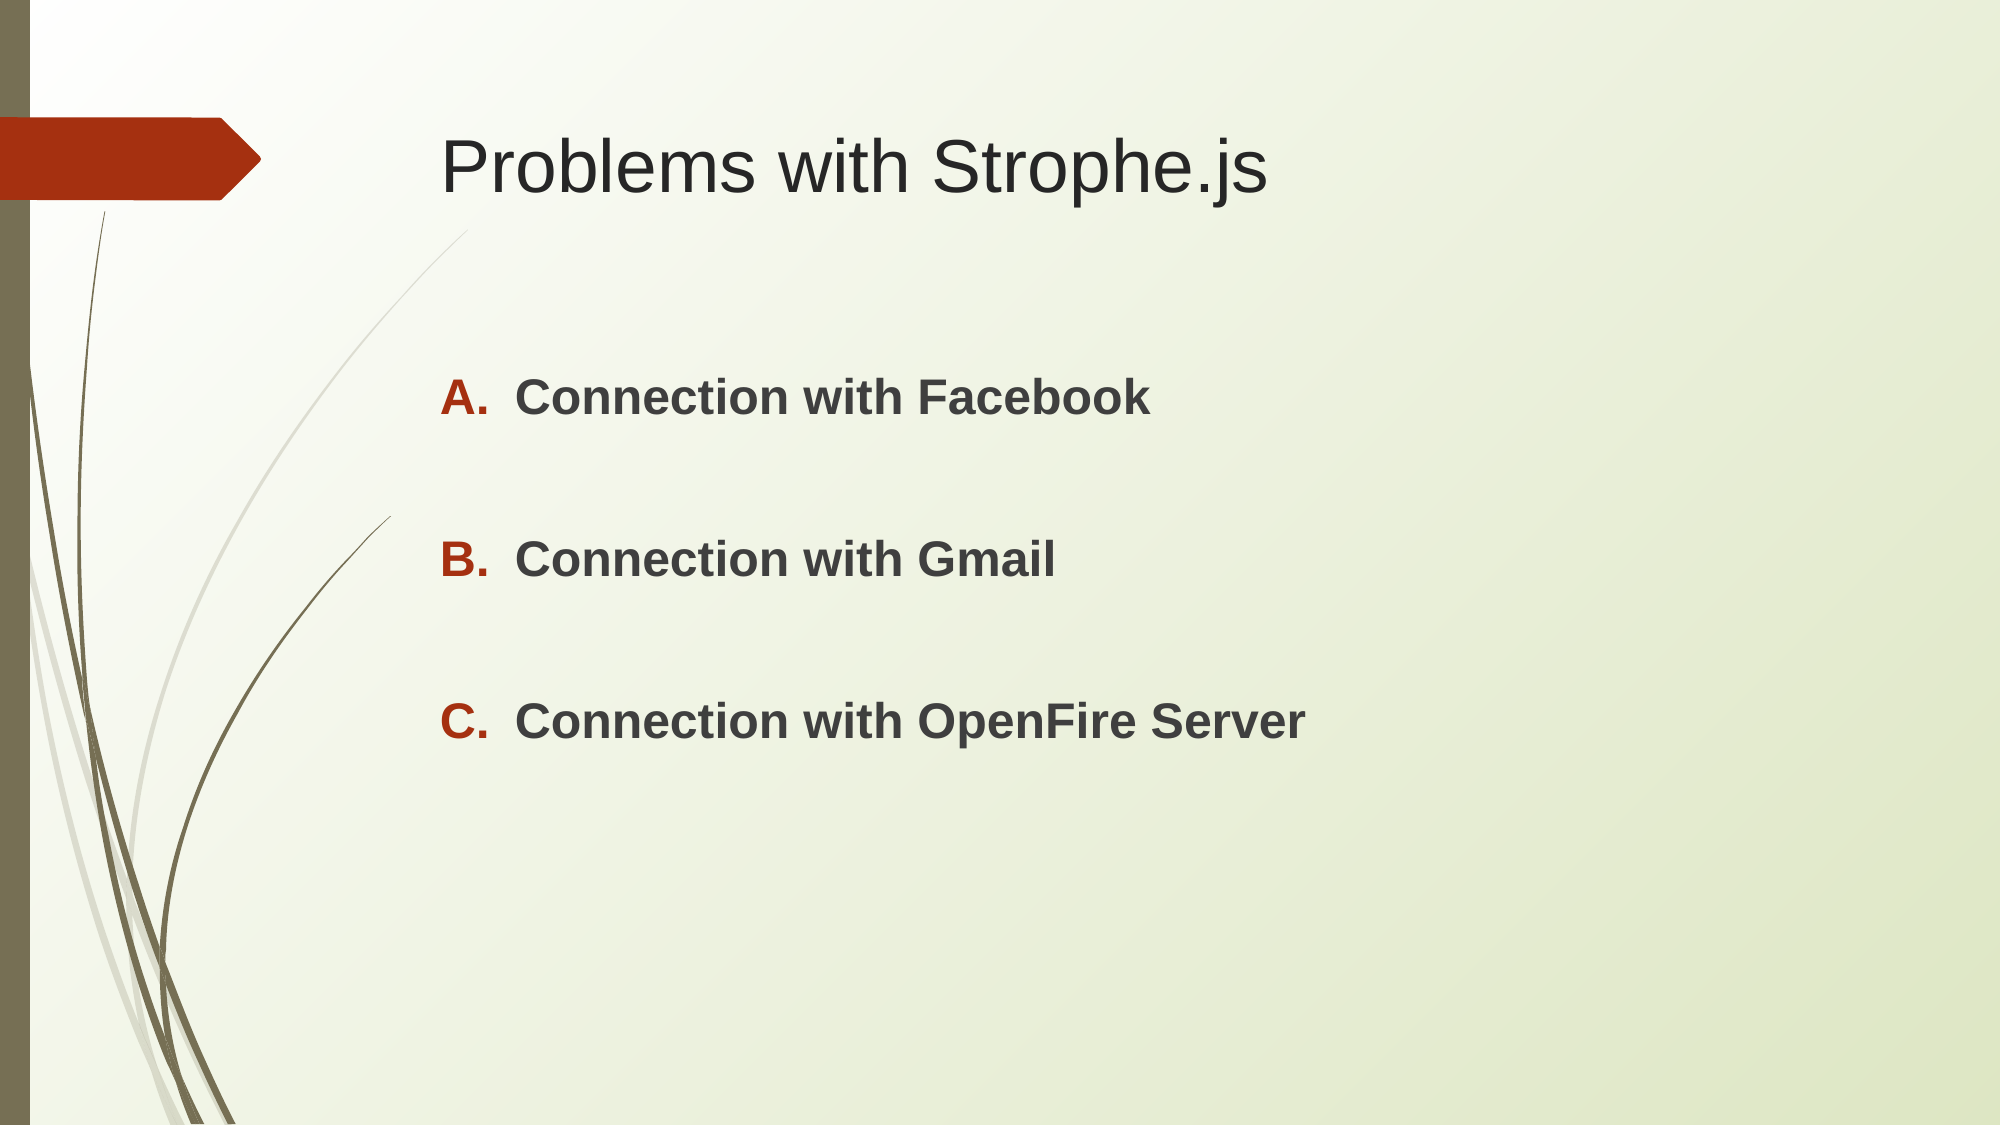

# Problems with Strophe.js
Connection with Facebook

Connection with Gmail

Connection with OpenFire Server